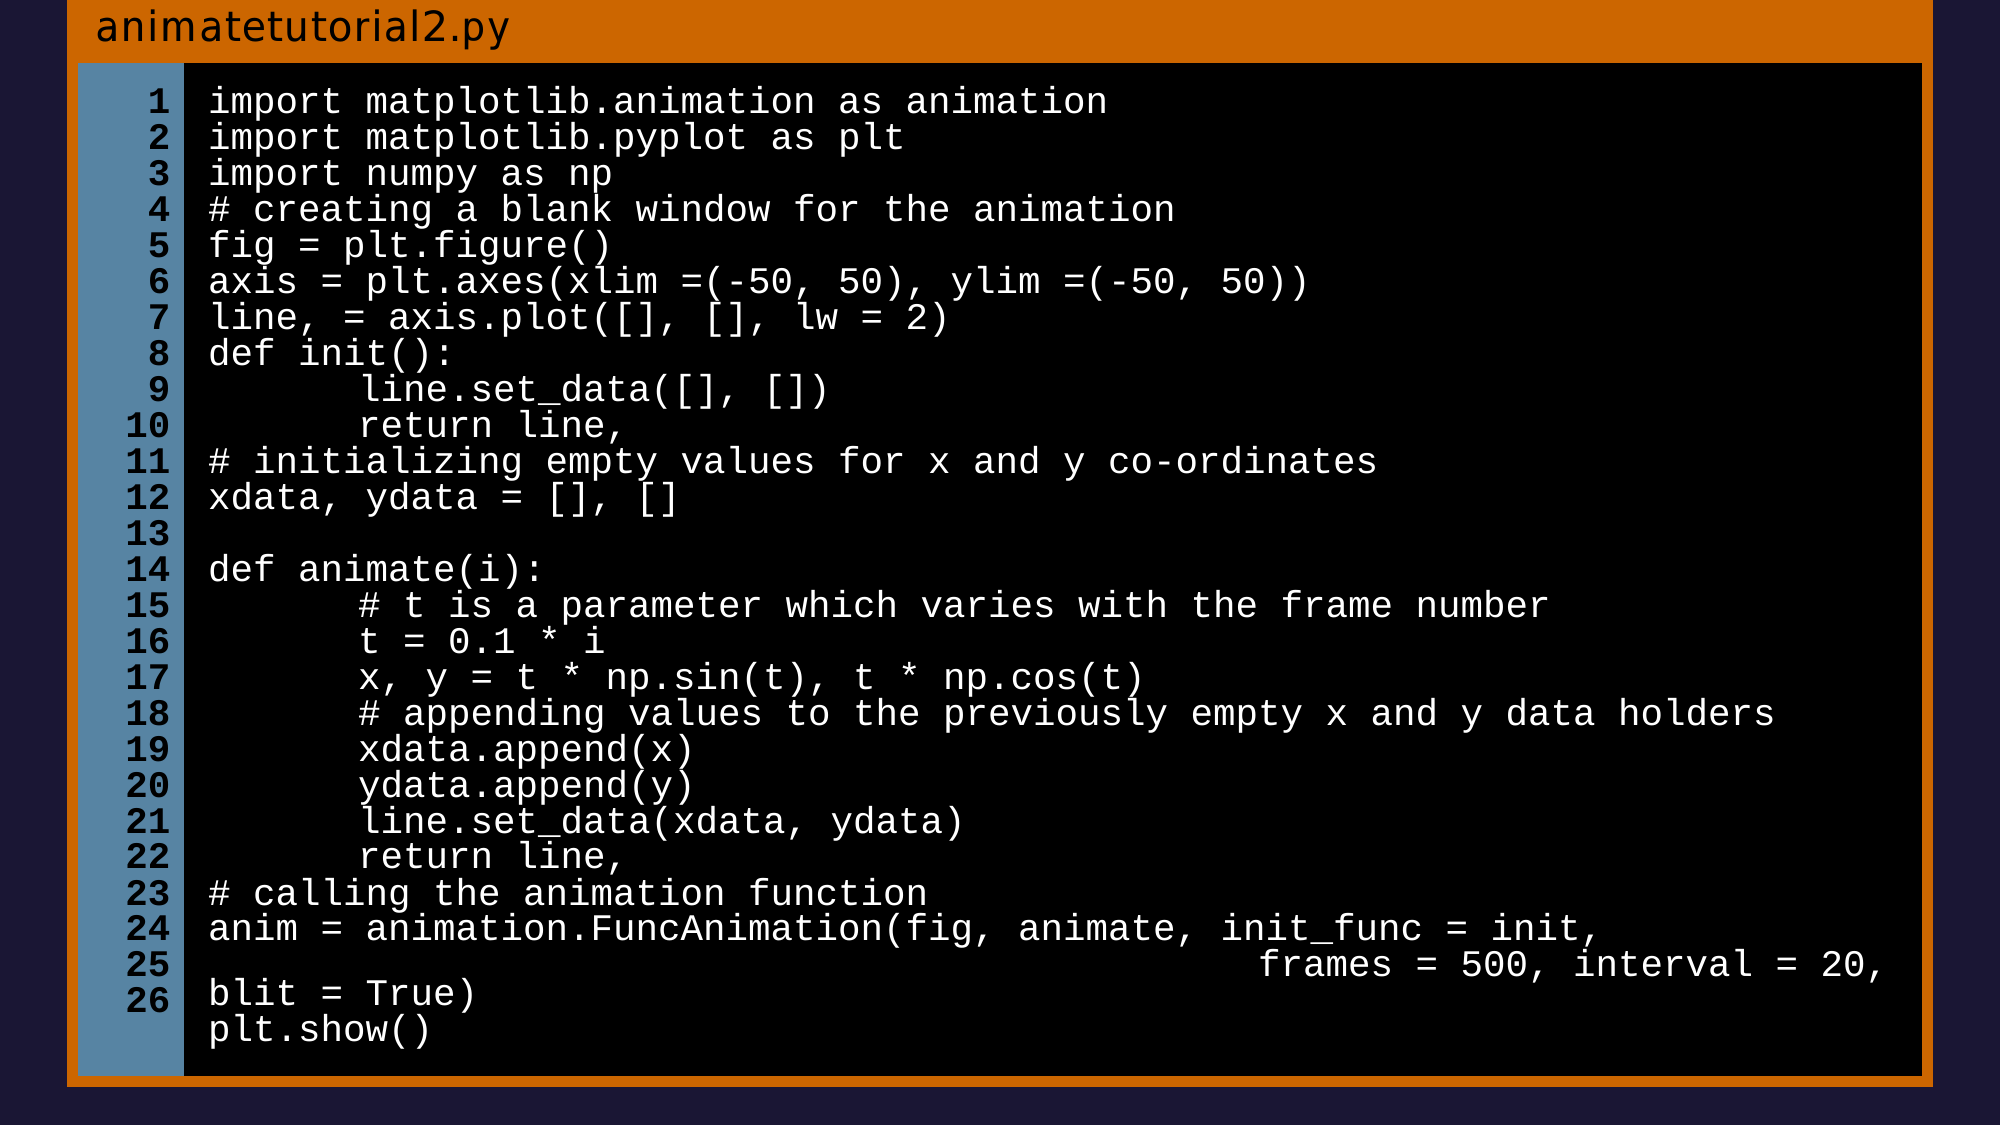

| animatetutorial2.py |  |
| --- | --- |
| 1 2 3 4 5 6 7 8 9 10 11 12 13 14 15 16 17 18 19 20 21 22 23 24 25 26 | import matplotlib.animation as animation import matplotlib.pyplot as plt import numpy as np # creating a blank window for the animation fig = plt.figure() axis = plt.axes(xlim =(-50, 50), ylim =(-50, 50)) line, = axis.plot([], [], lw = 2) def init(): line.set\_data([], []) return line, # initializing empty values for x and y co-ordinates xdata, ydata = [], [] def animate(i): # t is a parameter which varies with the frame number t = 0.1 \* i x, y = t \* np.sin(t), t \* np.cos(t) # appending values to the previously empty x and y data holders xdata.append(x) ydata.append(y) line.set\_data(xdata, ydata) return line, # calling the animation function anim = animation.FuncAnimation(fig, animate, init\_func = init, frames = 500, interval = 20, blit = True) plt.show() |